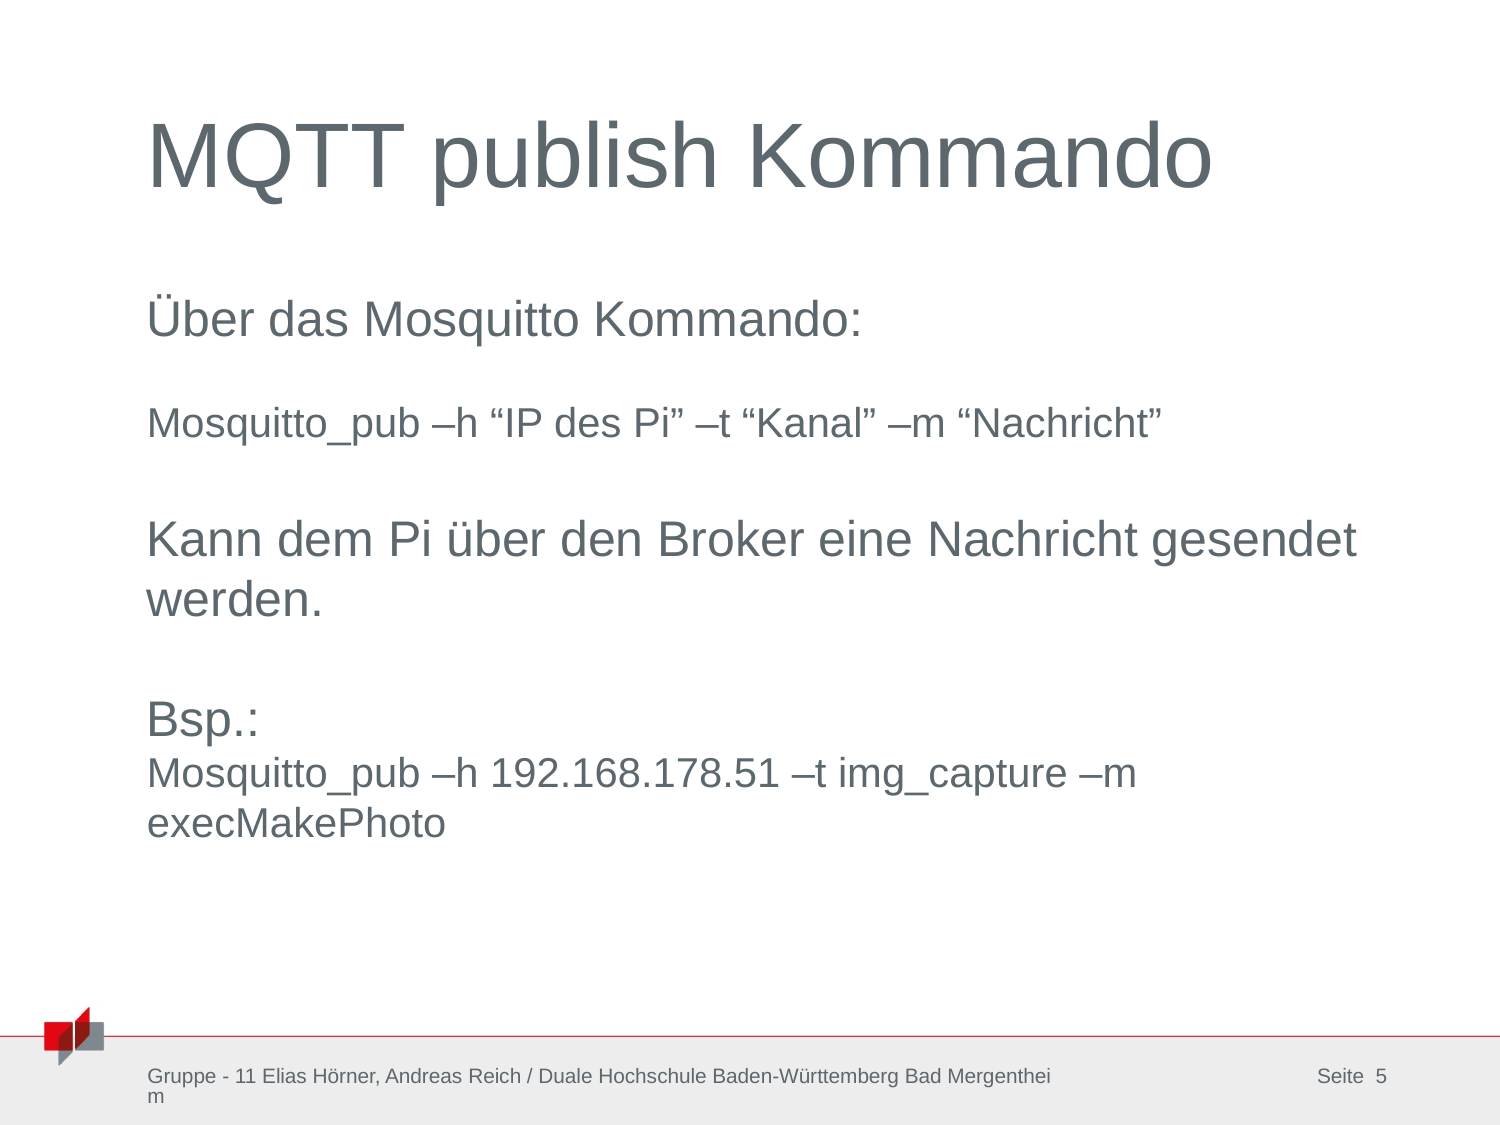

# MQTT publish Kommando
Über das Mosquitto Kommando:

Mosquitto_pub –h “IP des Pi” –t “Kanal” –m “Nachricht”

Kann dem Pi über den Broker eine Nachricht gesendet werden.

Bsp.:
Mosquitto_pub –h 192.168.178.51 –t img_capture –m execMakePhoto

Gruppe - 11 Elias Hörner, Andreas Reich / Duale Hochschule Baden-Württemberg Bad Mergentheim
Seite  5